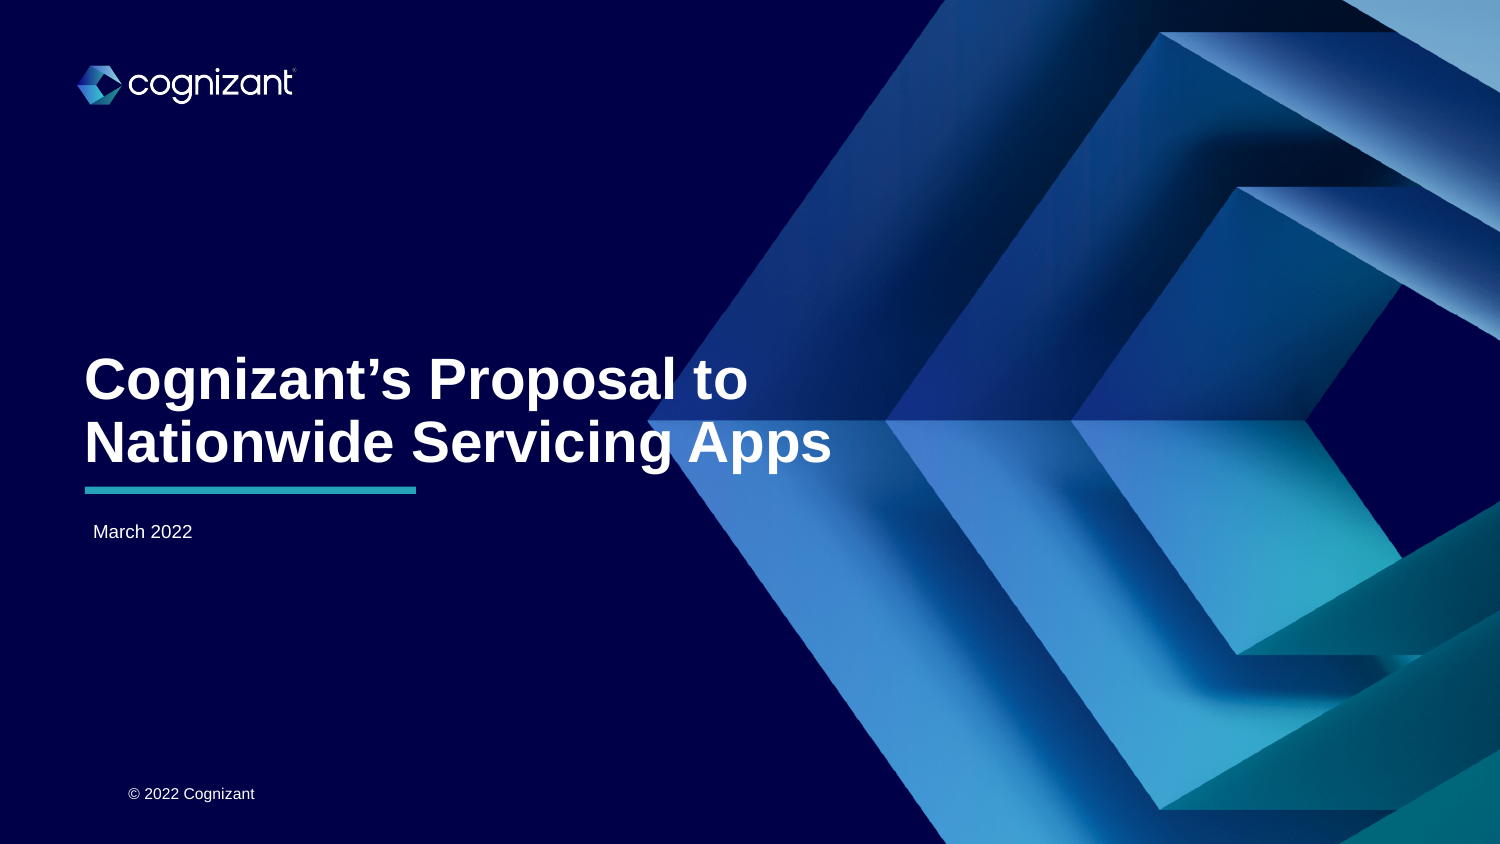

# Cognizant’s Proposal to Nationwide Servicing Apps

March 2022
© 2022 Cognizant